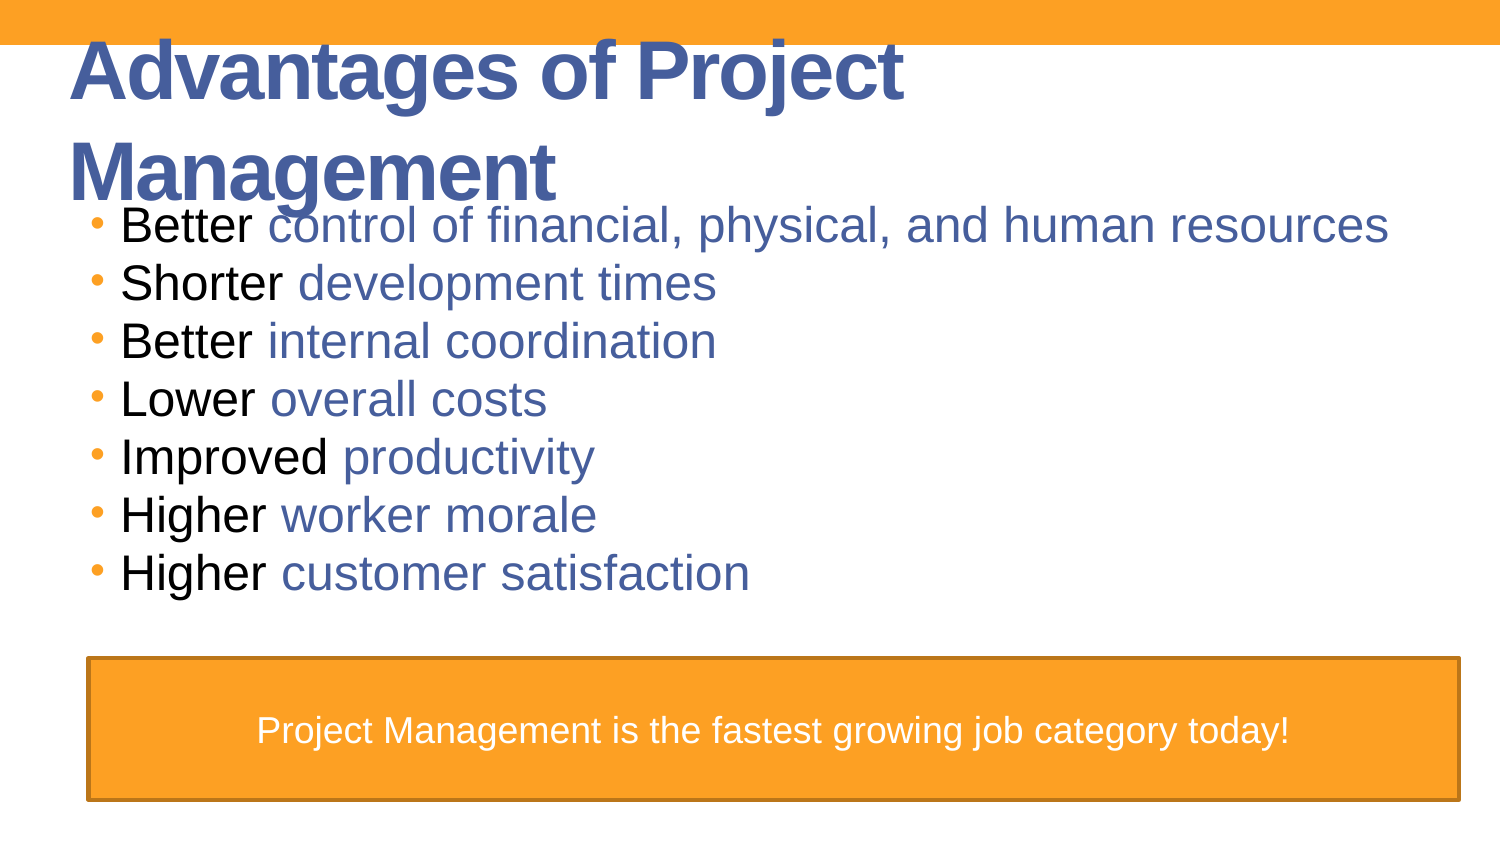

# Advantages of Project Management
Better control of financial, physical, and human resources
Shorter development times
Better internal coordination
Lower overall costs
Improved productivity
Higher worker morale
Higher customer satisfaction

Project Management is the fastest growing job category today!